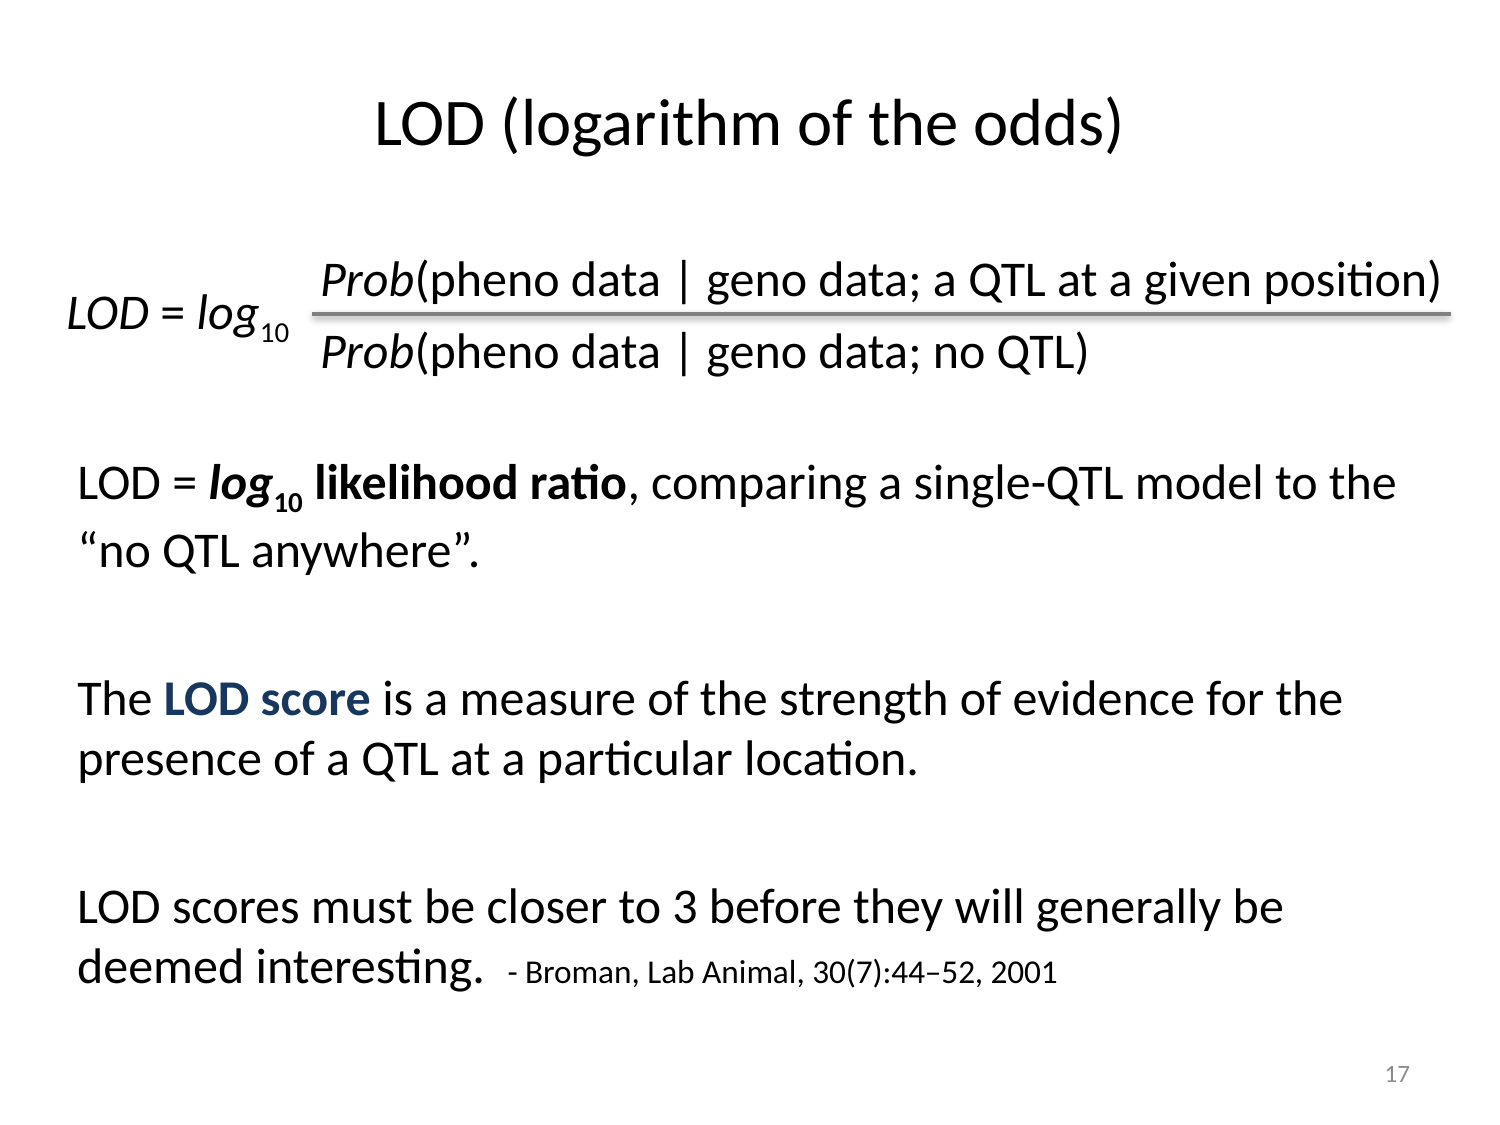

# LOD (logarithm of the odds)
Prob(pheno data | geno data; a QTL at a given position)
Prob(pheno data | geno data; no QTL)
LOD = log10
LOD = log10 likelihood ratio, comparing a single-QTL model to the “no QTL anywhere”.
The LOD score is a measure of the strength of evidence for the presence of a QTL at a particular location.
LOD scores must be closer to 3 before they will generally be deemed interesting.  - Broman, Lab Animal, 30(7):44–52, 2001
17